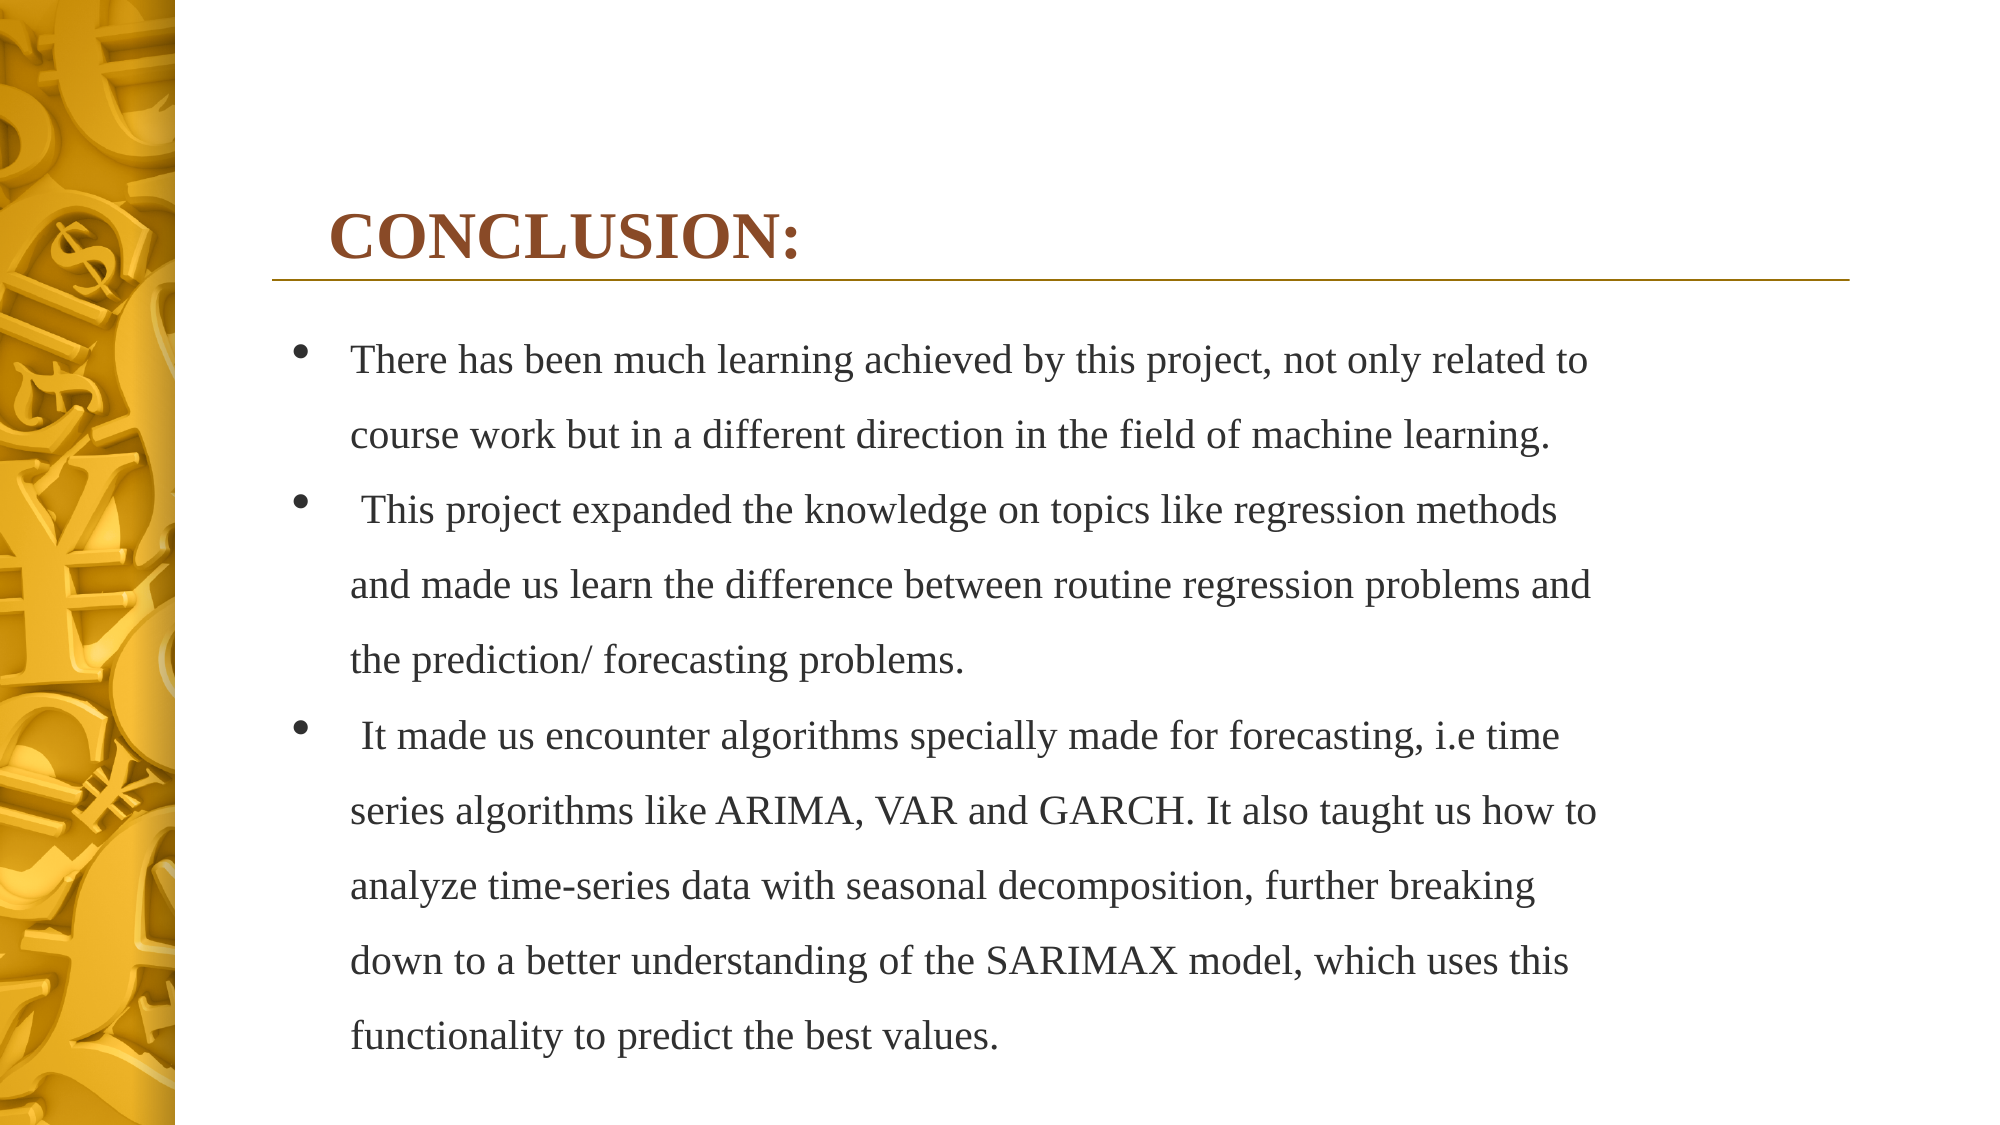

#
CONCLUSION:
There has been much learning achieved by this project, not only related to course work but in a different direction in the field of machine learning.
 This project expanded the knowledge on topics like regression methods and made us learn the difference between routine regression problems and the prediction/ forecasting problems.
 It made us encounter algorithms specially made for forecasting, i.e time series algorithms like ARIMA, VAR and GARCH. It also taught us how to analyze time-series data with seasonal decomposition, further breaking down to a better understanding of the SARIMAX model, which uses this functionality to predict the best values.